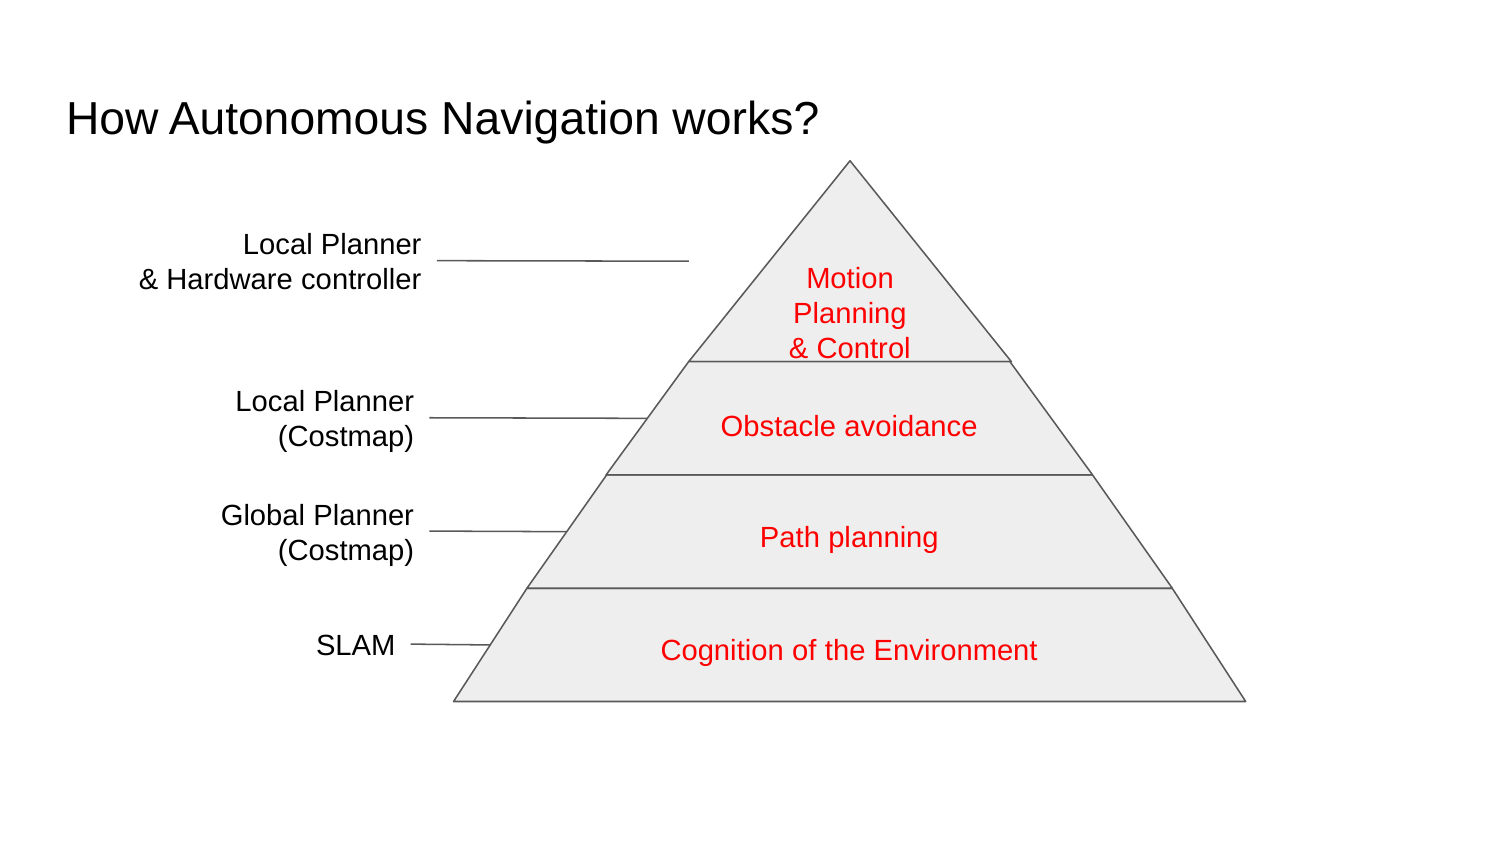

# How Autonomous Navigation works?
Motion Planning & Control
Local Planner
& Hardware controller
Obstacle avoidance
Local Planner
(Costmap)
Path planning
Global Planner
(Costmap)
Cognition of the Environment
SLAM